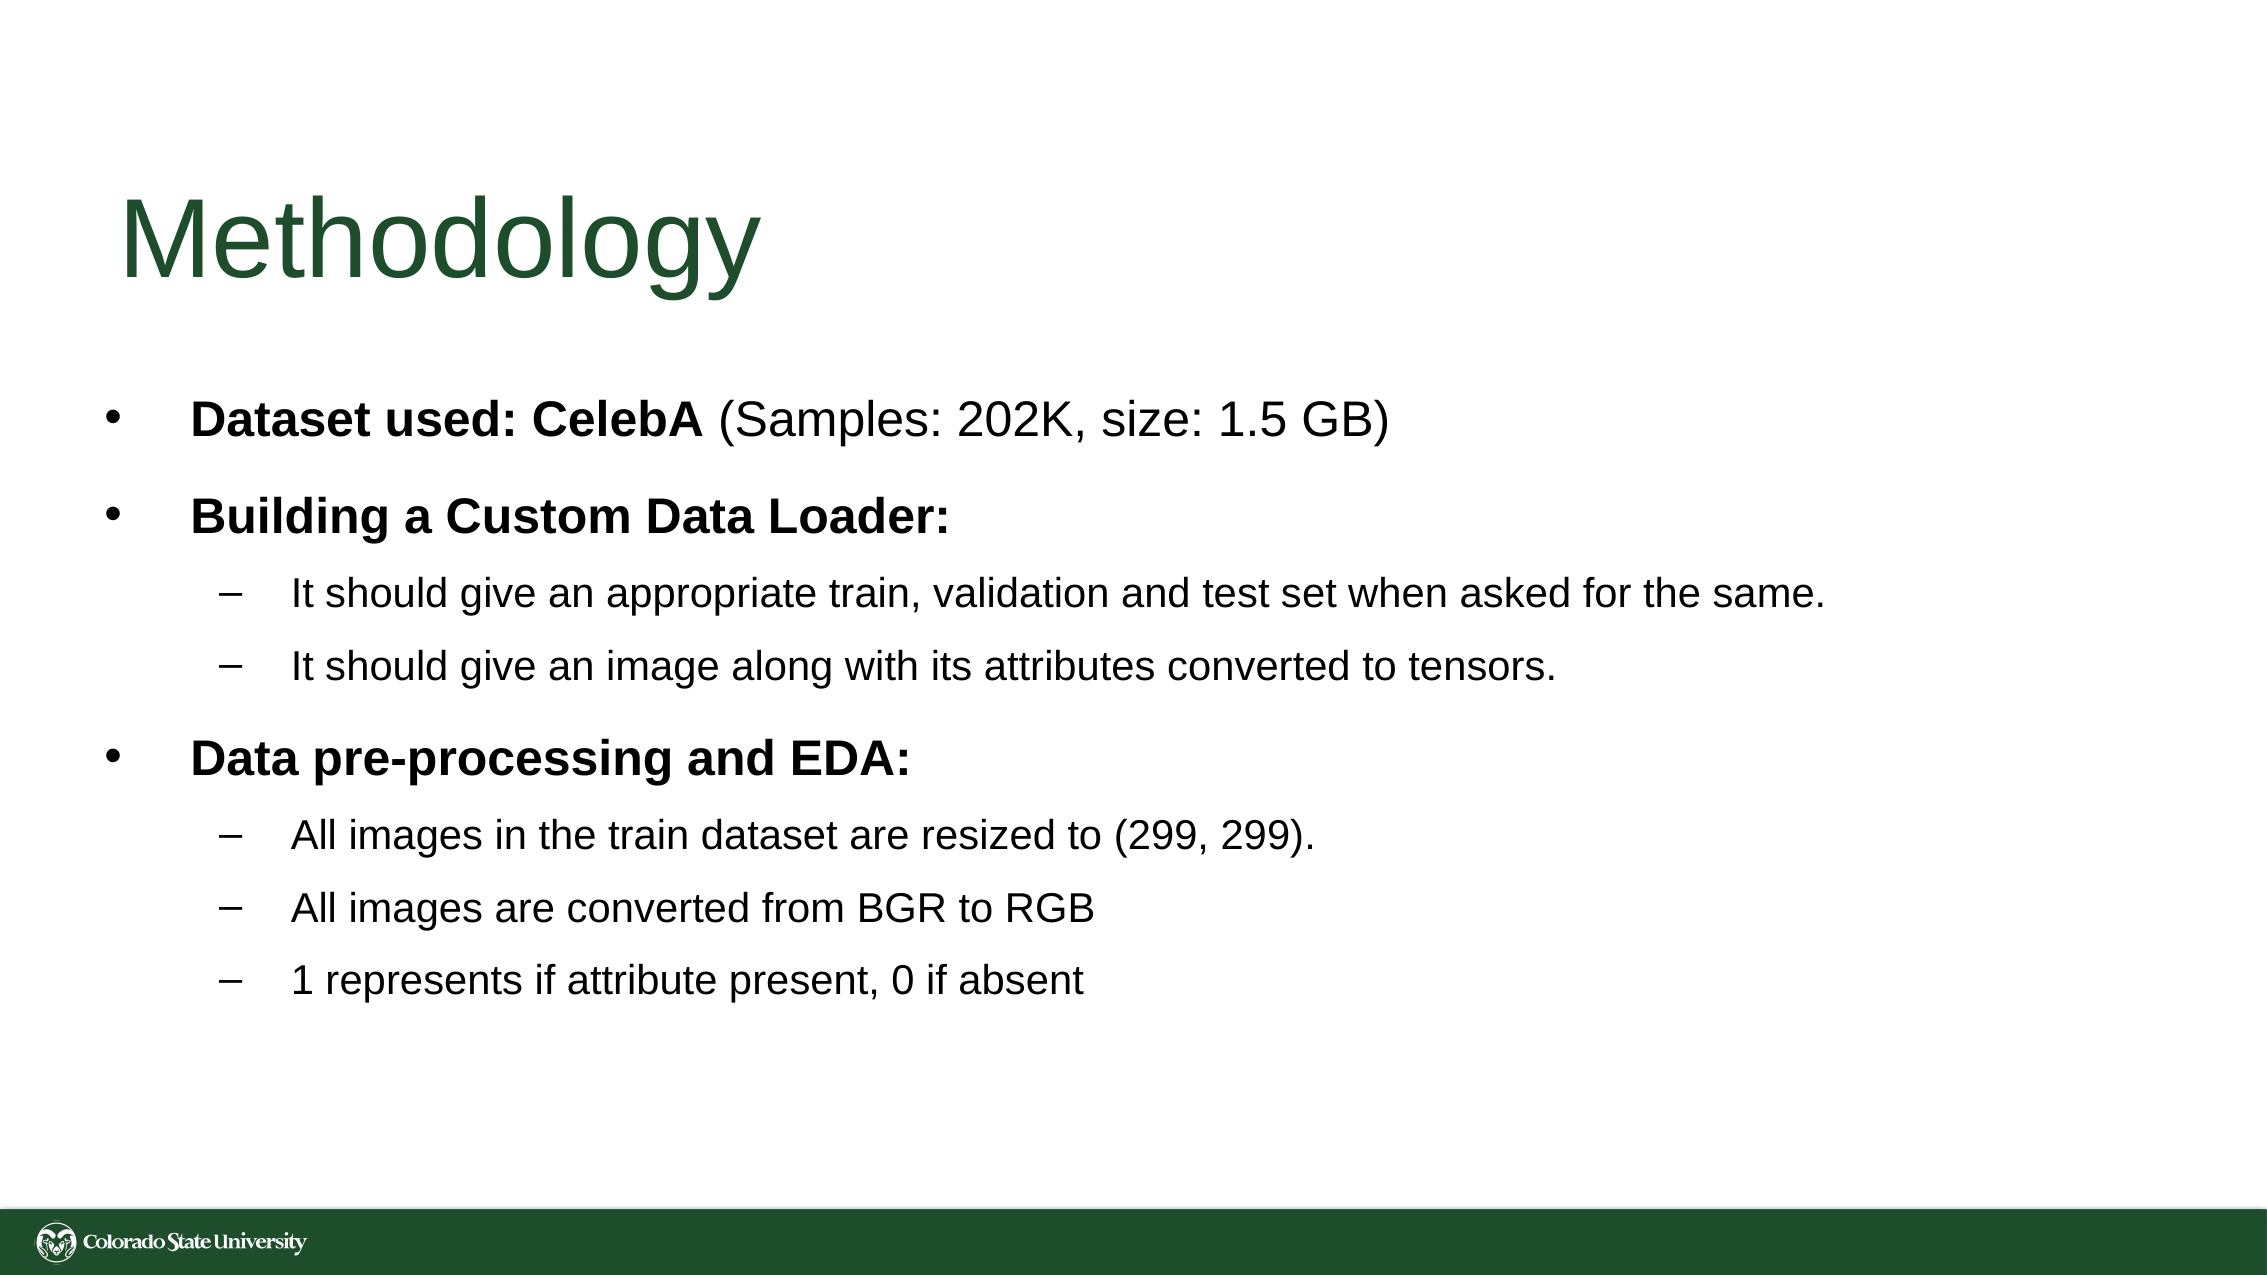

# Methodology
Dataset used: CelebA (Samples: 202K, size: 1.5 GB)
Building a Custom Data Loader:
It should give an appropriate train, validation and test set when asked for the same.
It should give an image along with its attributes converted to tensors.
Data pre-processing and EDA:
All images in the train dataset are resized to (299, 299).
All images are converted from BGR to RGB
1 represents if attribute present, 0 if absent